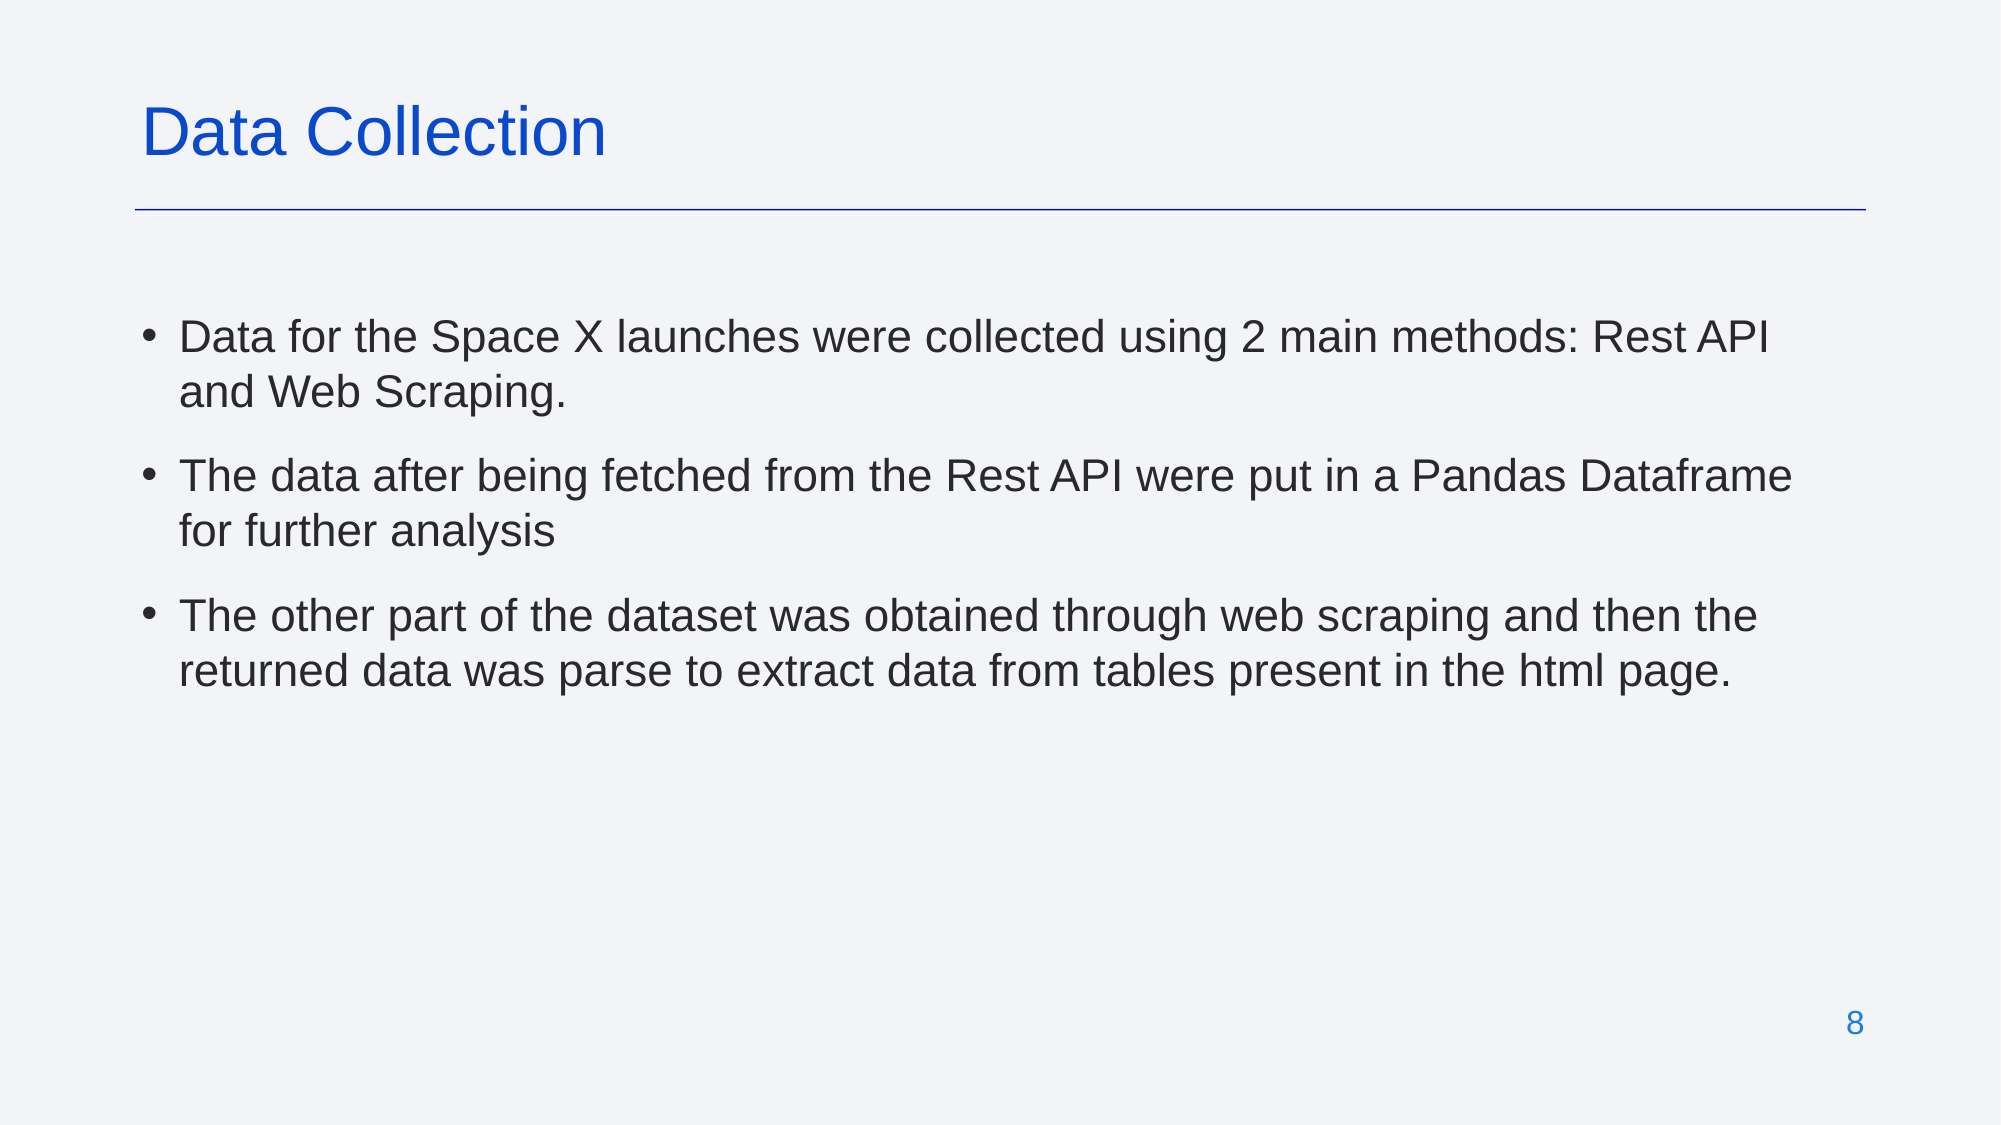

Data Collection
Data for the Space X launches were collected using 2 main methods: Rest API and Web Scraping.
The data after being fetched from the Rest API were put in a Pandas Dataframe for further analysis
The other part of the dataset was obtained through web scraping and then the returned data was parse to extract data from tables present in the html page.

8